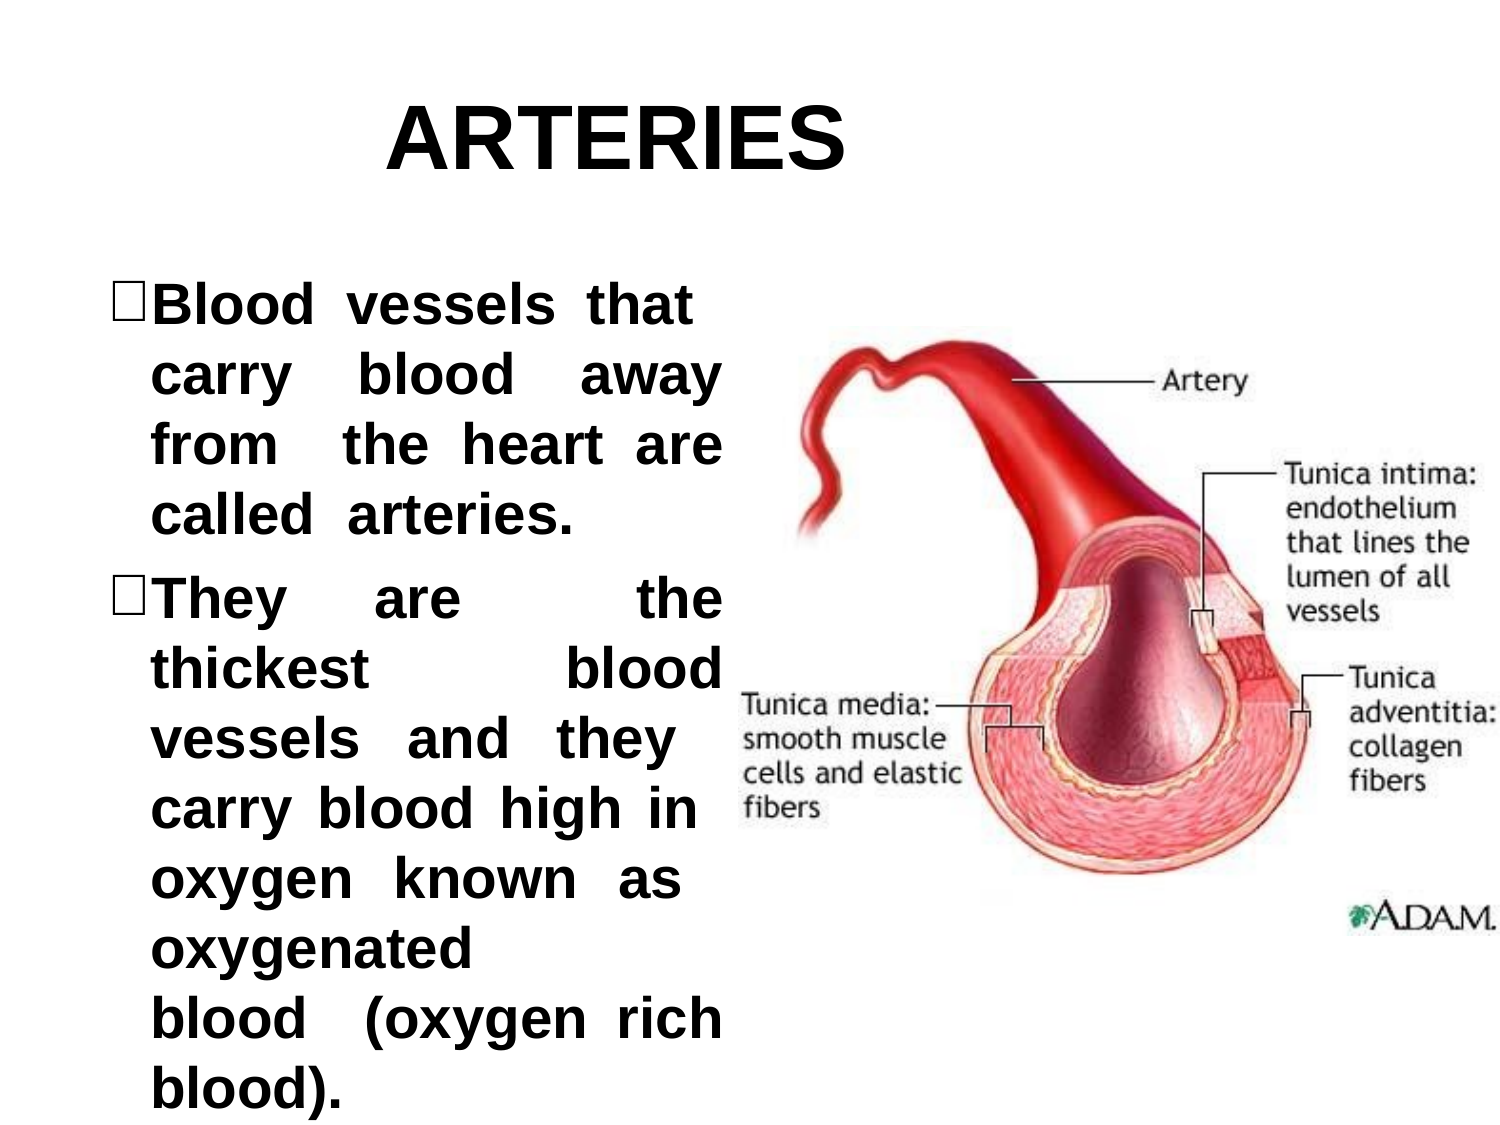

# ARTERIES
Blood vessels that  carry blood away from  the heart are called  arteries.
They are  the thickest  blood vessels and they  carry blood high in  oxygen known as  oxygenated	blood  (oxygen rich blood).